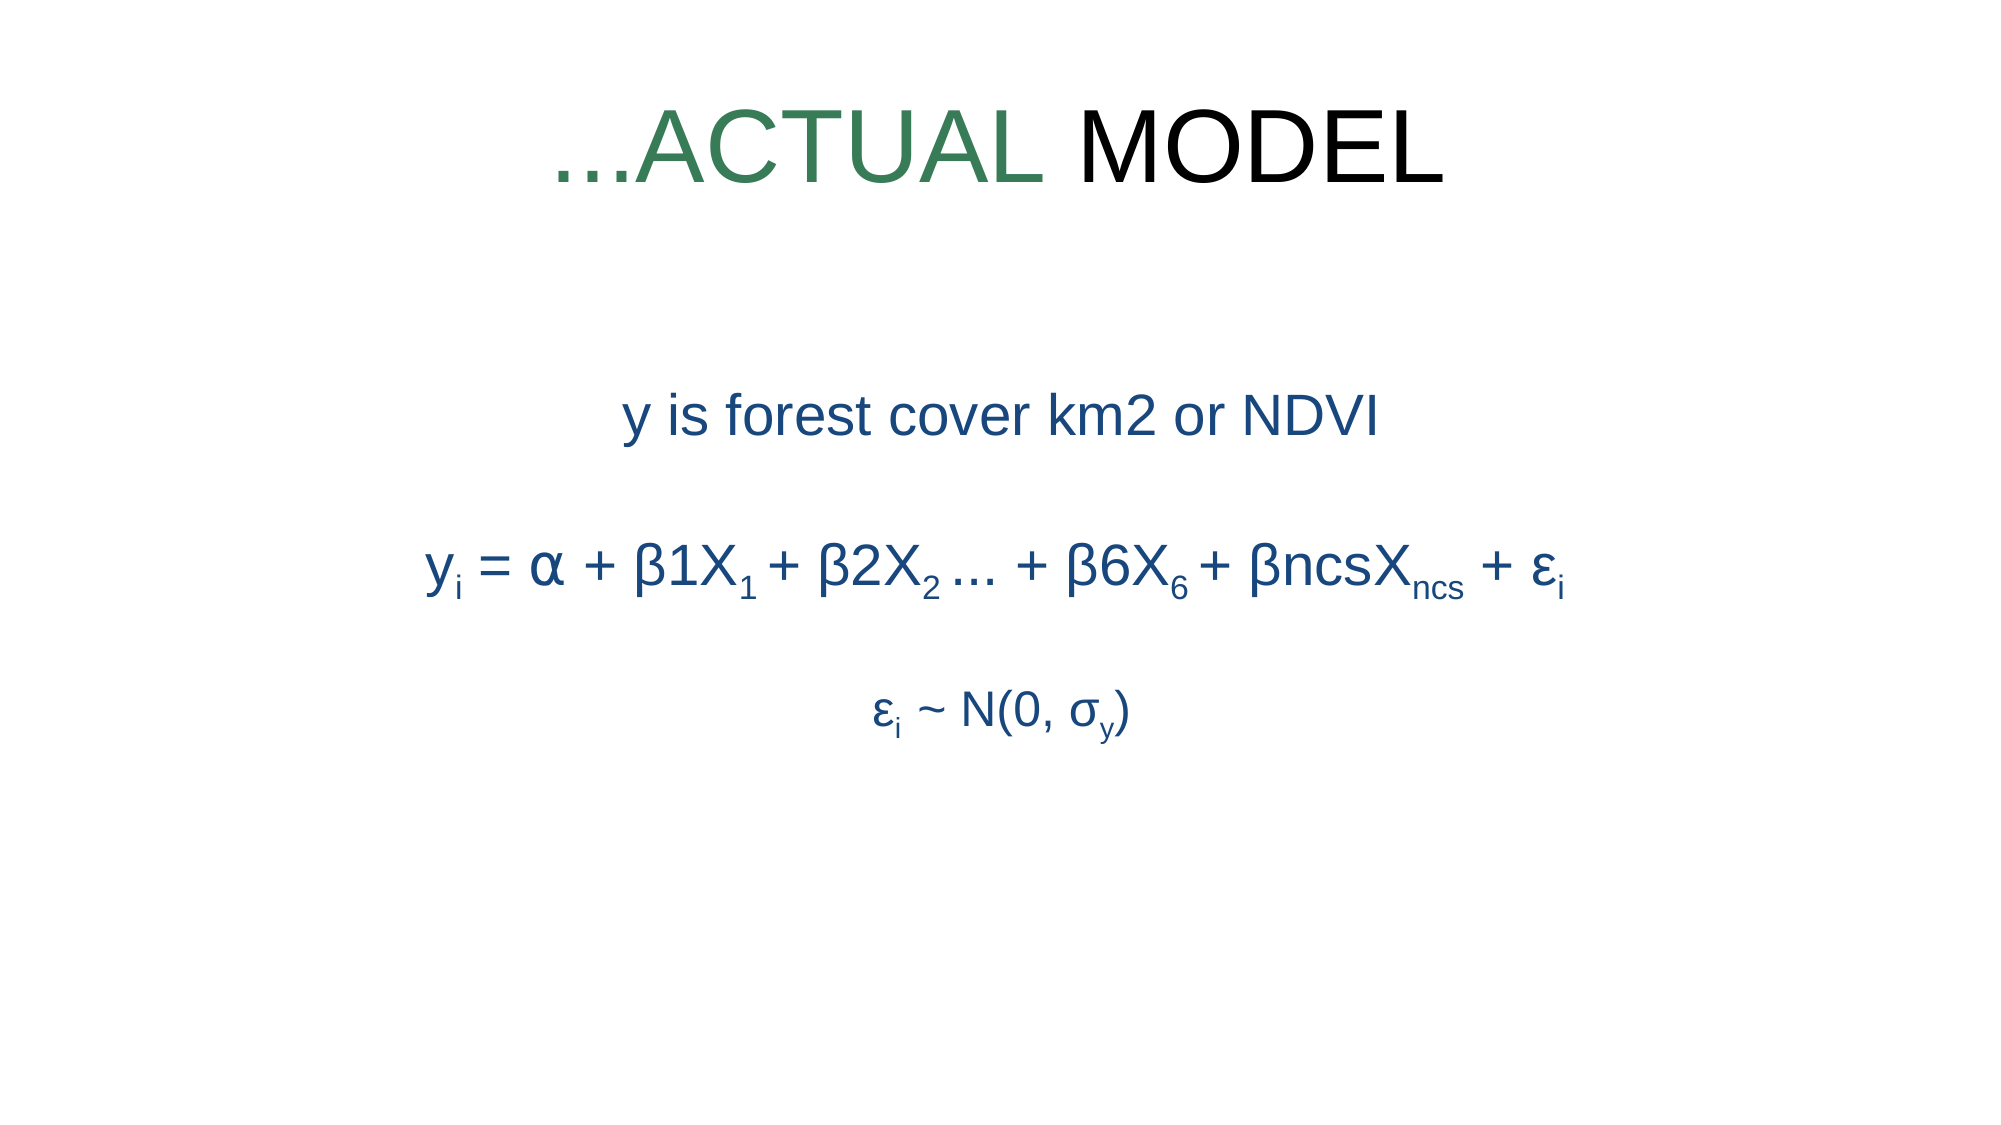

...ACTUAL MODEL
y is forest cover km2 or NDVI
yi = ⍺ + β1X1 + β2X2 ... + β6X6 + βncsXncs + εi
εi  ~ N(0, σy)